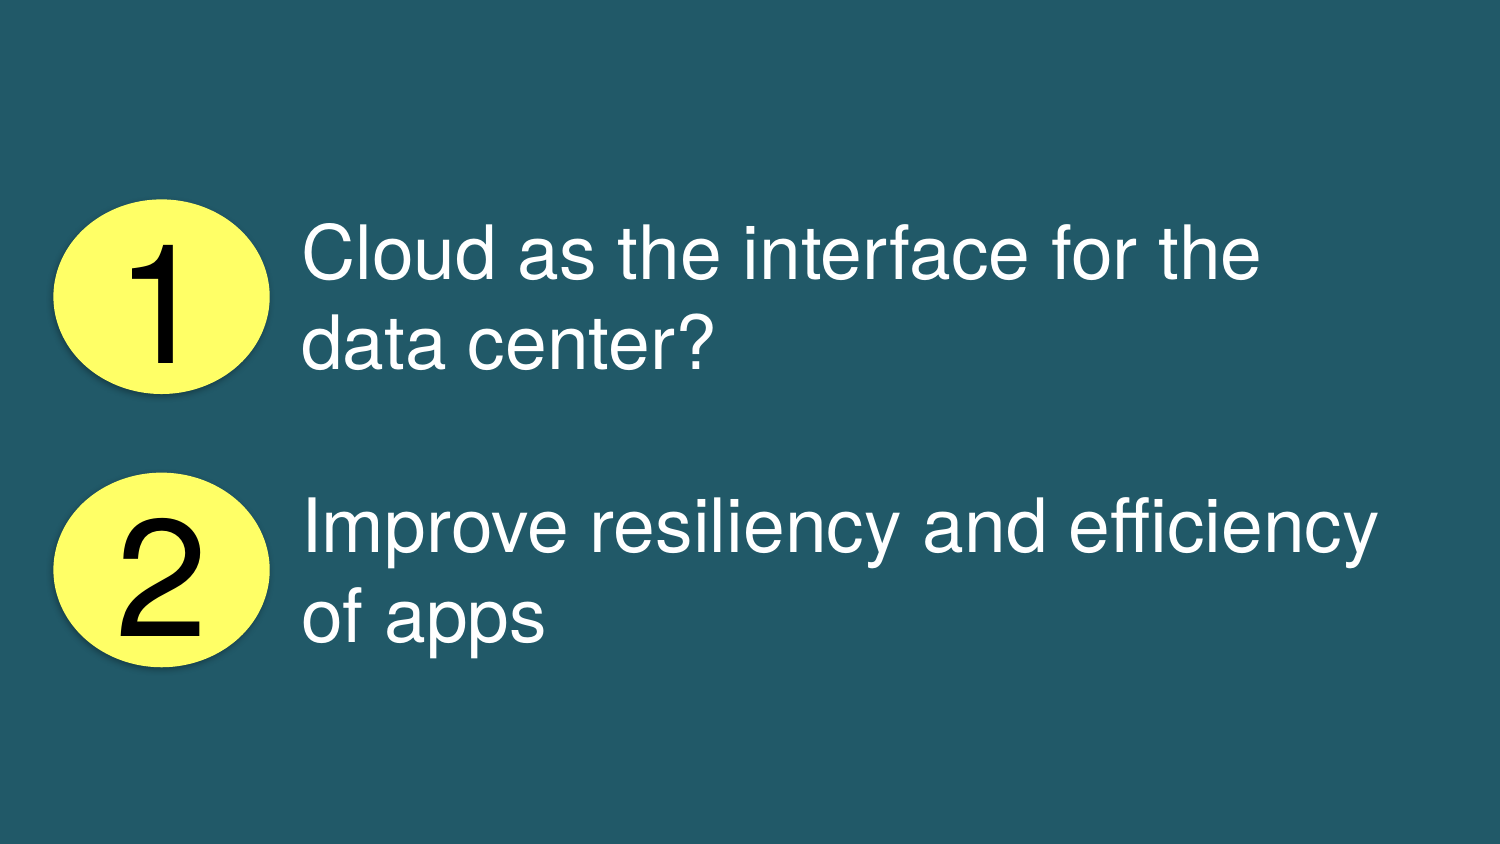

Cloud as the interface for the data center?
1
Improve resiliency and efficiency of apps
2